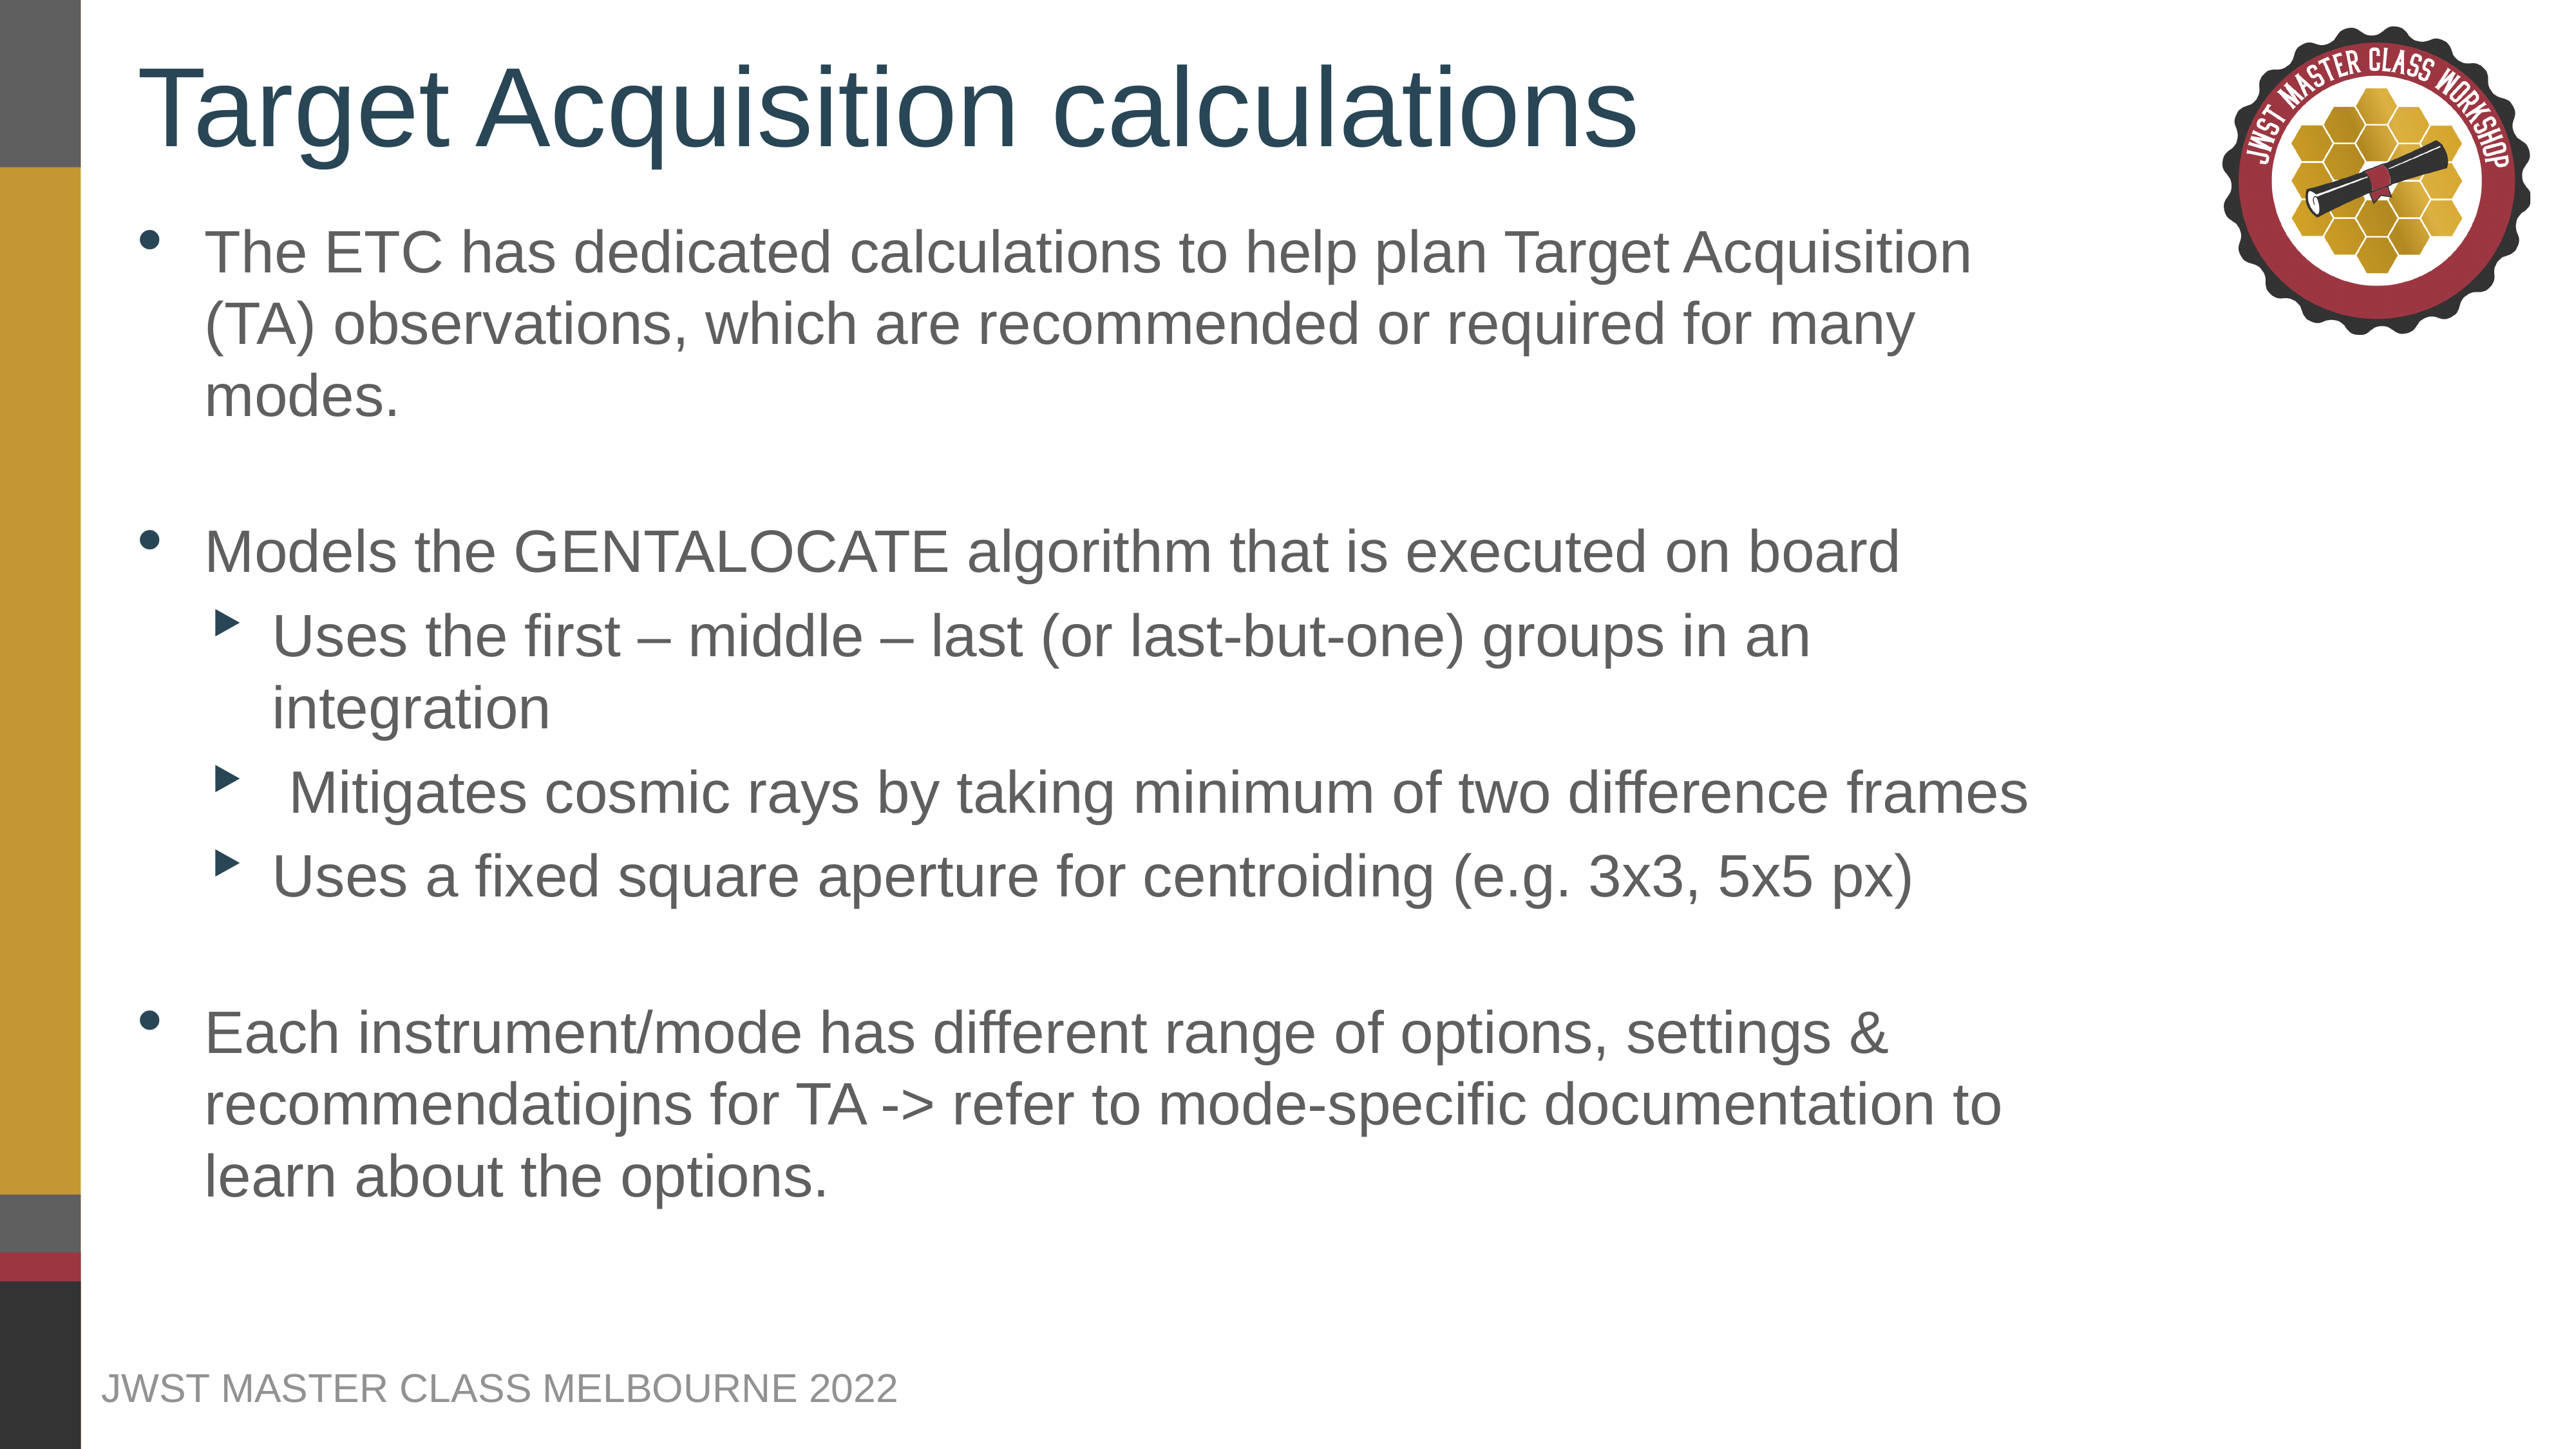

# Target Acquisition calculations
The ETC has dedicated calculations to help plan Target Acquisition (TA) observations, which are recommended or required for many modes.
Models the GENTALOCATE algorithm that is executed on board
Uses the first – middle – last (or last-but-one) groups in an integration
 Mitigates cosmic rays by taking minimum of two difference frames
Uses a fixed square aperture for centroiding (e.g. 3x3, 5x5 px)
Each instrument/mode has different range of options, settings & recommendatiojns for TA -> refer to mode-specific documentation to learn about the options.